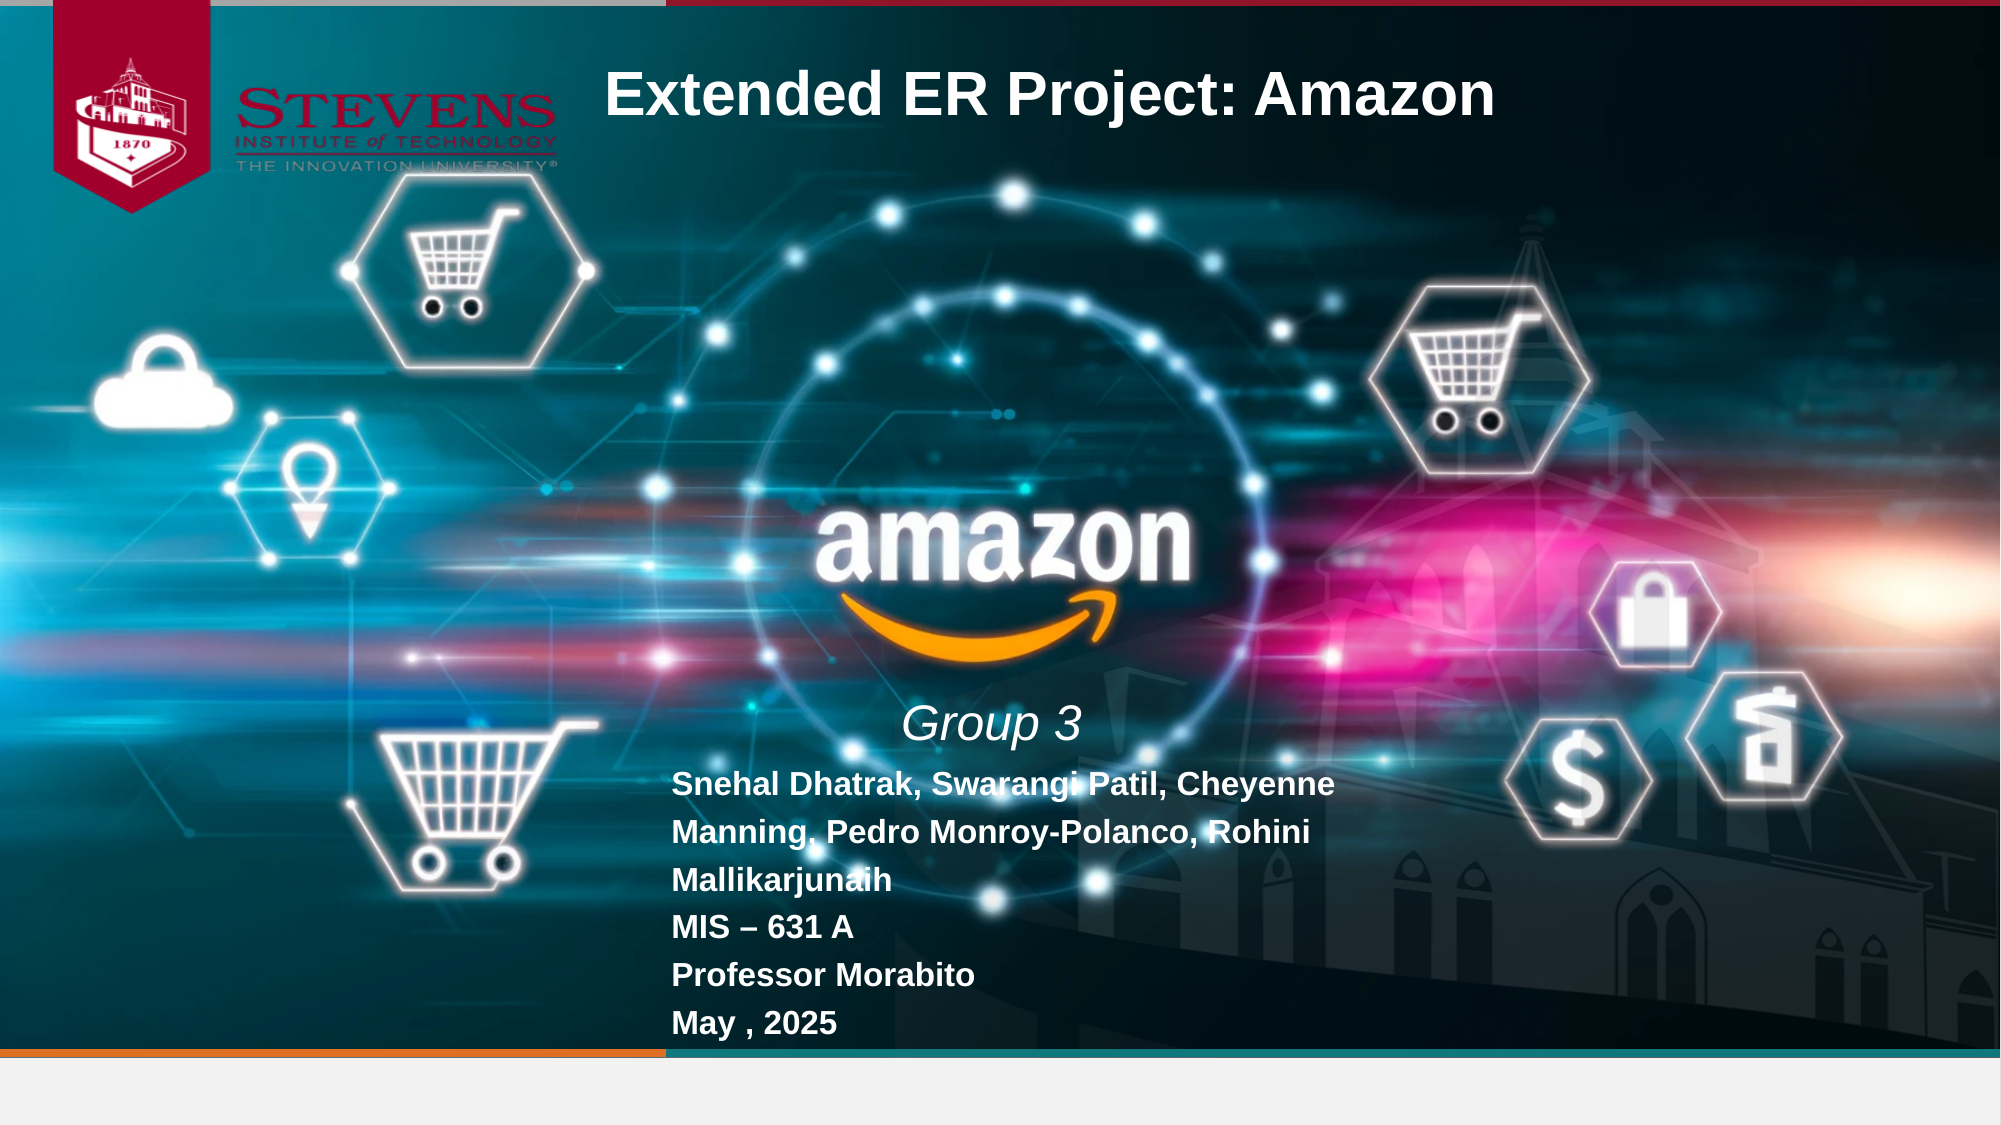

Extended ER Project: Amazon
Group 3
Snehal Dhatrak, Swarangi Patil, Cheyenne Manning, Pedro Monroy-Polanco, Rohini Mallikarjunaih
MIS – 631 A
Professor Morabito
May , 2025